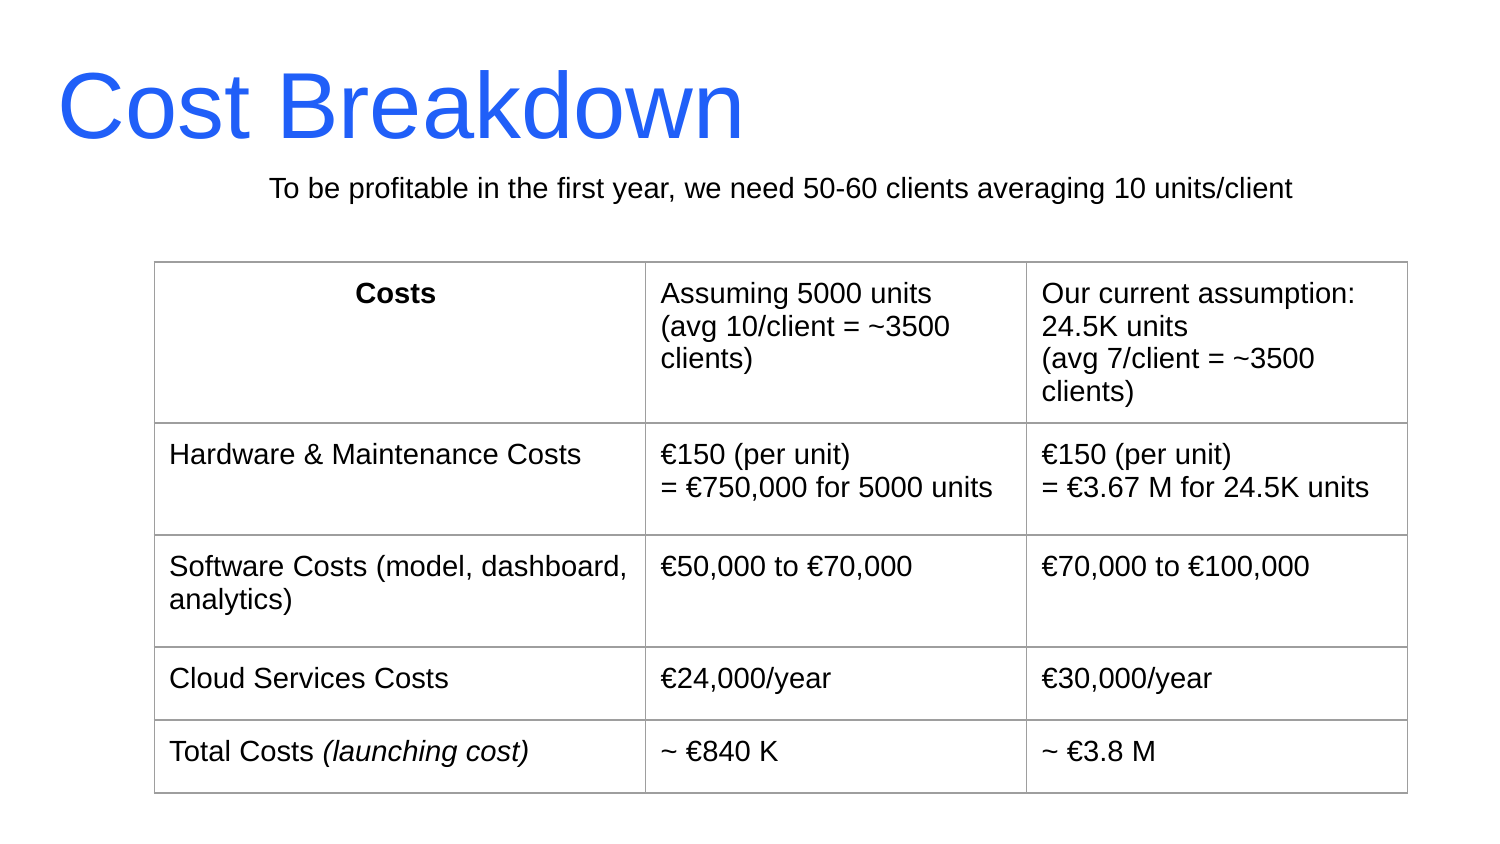

Cost Breakdown
To be profitable in the first year, we need 50-60 clients averaging 10 units/client
| Costs | Assuming 5000 units (avg 10/client = ~3500 clients) | Our current assumption: 24.5K units (avg 7/client = ~3500 clients) |
| --- | --- | --- |
| Hardware & Maintenance Costs | €150 (per unit) = €750,000 for 5000 units | €150 (per unit) = €3.67 M for 24.5K units |
| Software Costs (model, dashboard, analytics) | €50,000 to €70,000 | €70,000 to €100,000 |
| Cloud Services Costs | €24,000/year | €30,000/year |
| Total Costs (launching cost) | ~ €840 K | ~ €3.8 M |